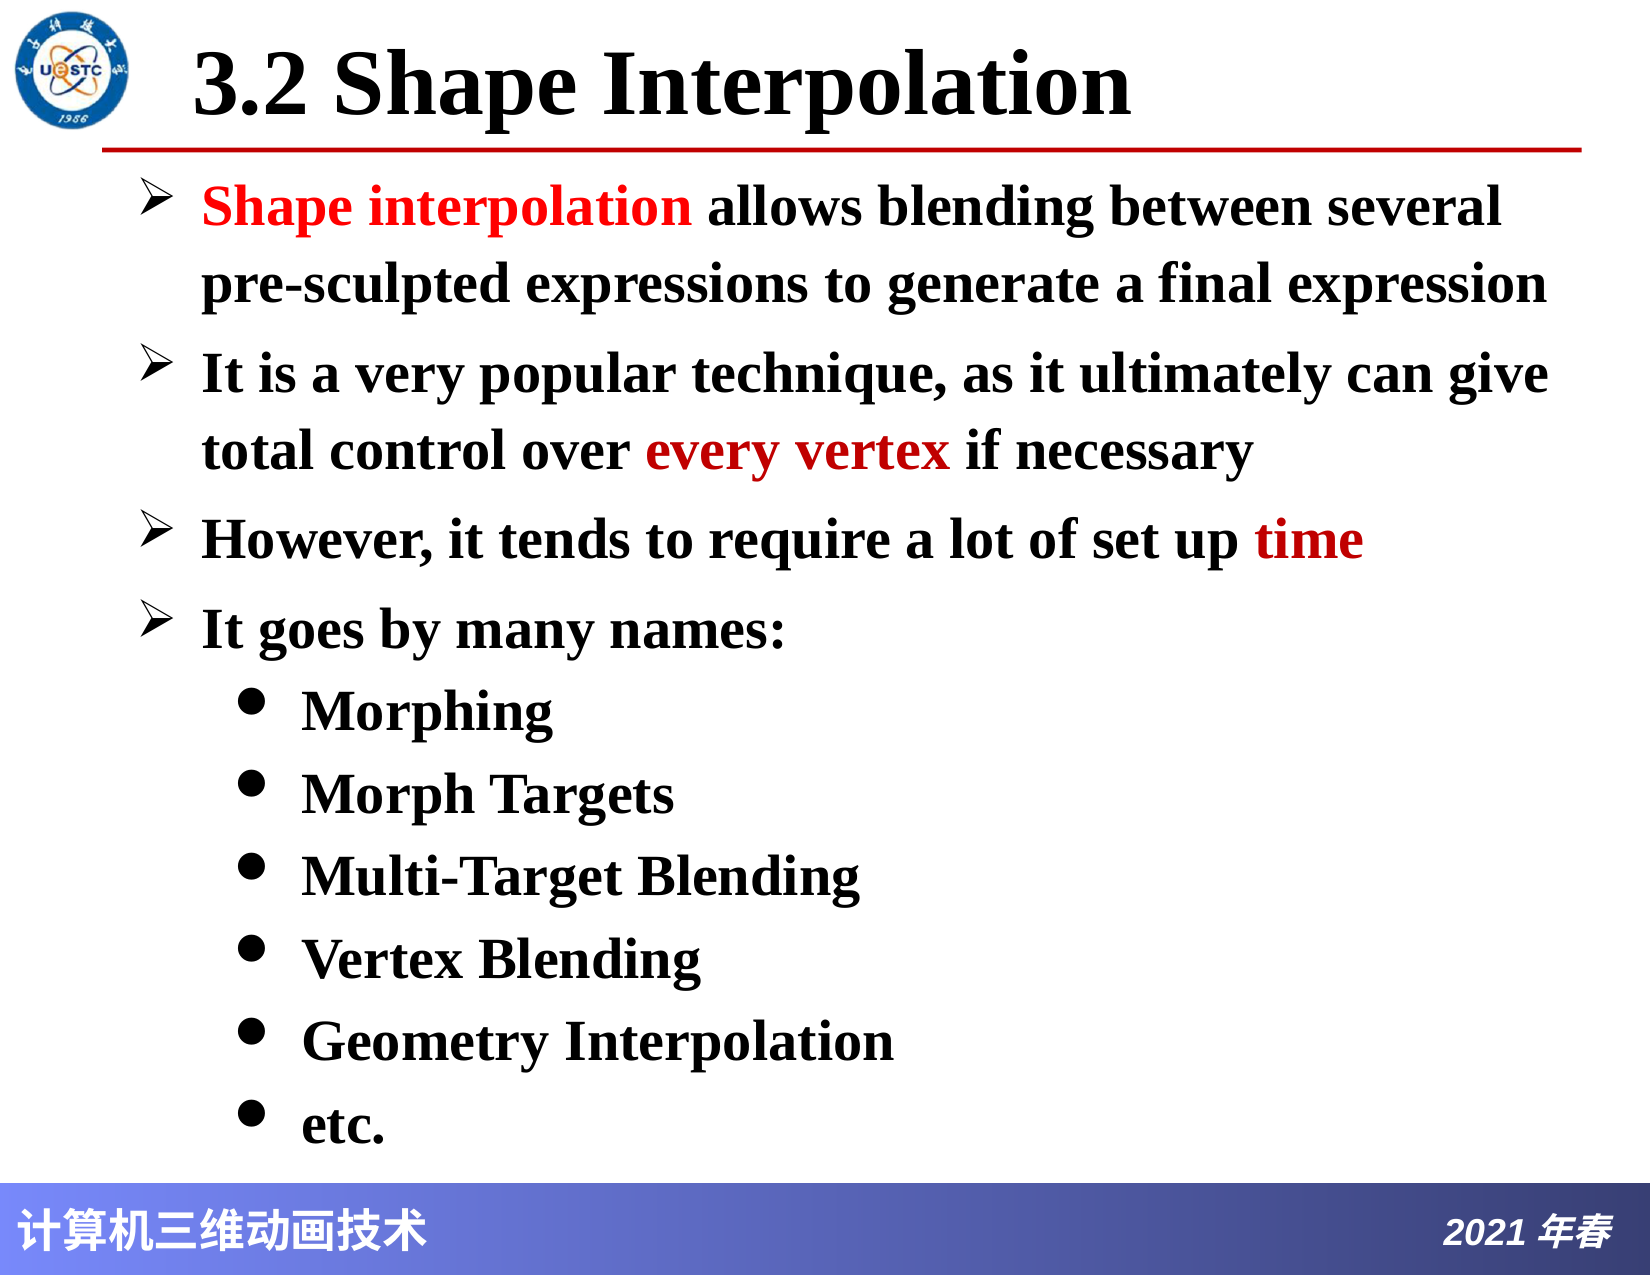

# 3.2 Shape Interpolation
Shape interpolation allows blending between several pre-sculpted expressions to generate a final expression
It is a very popular technique, as it ultimately can give total control over every vertex if necessary
However, it tends to require a lot of set up time
It goes by many names:
Morphing
Morph Targets
Multi-Target Blending
Vertex Blending
Geometry Interpolation
etc.